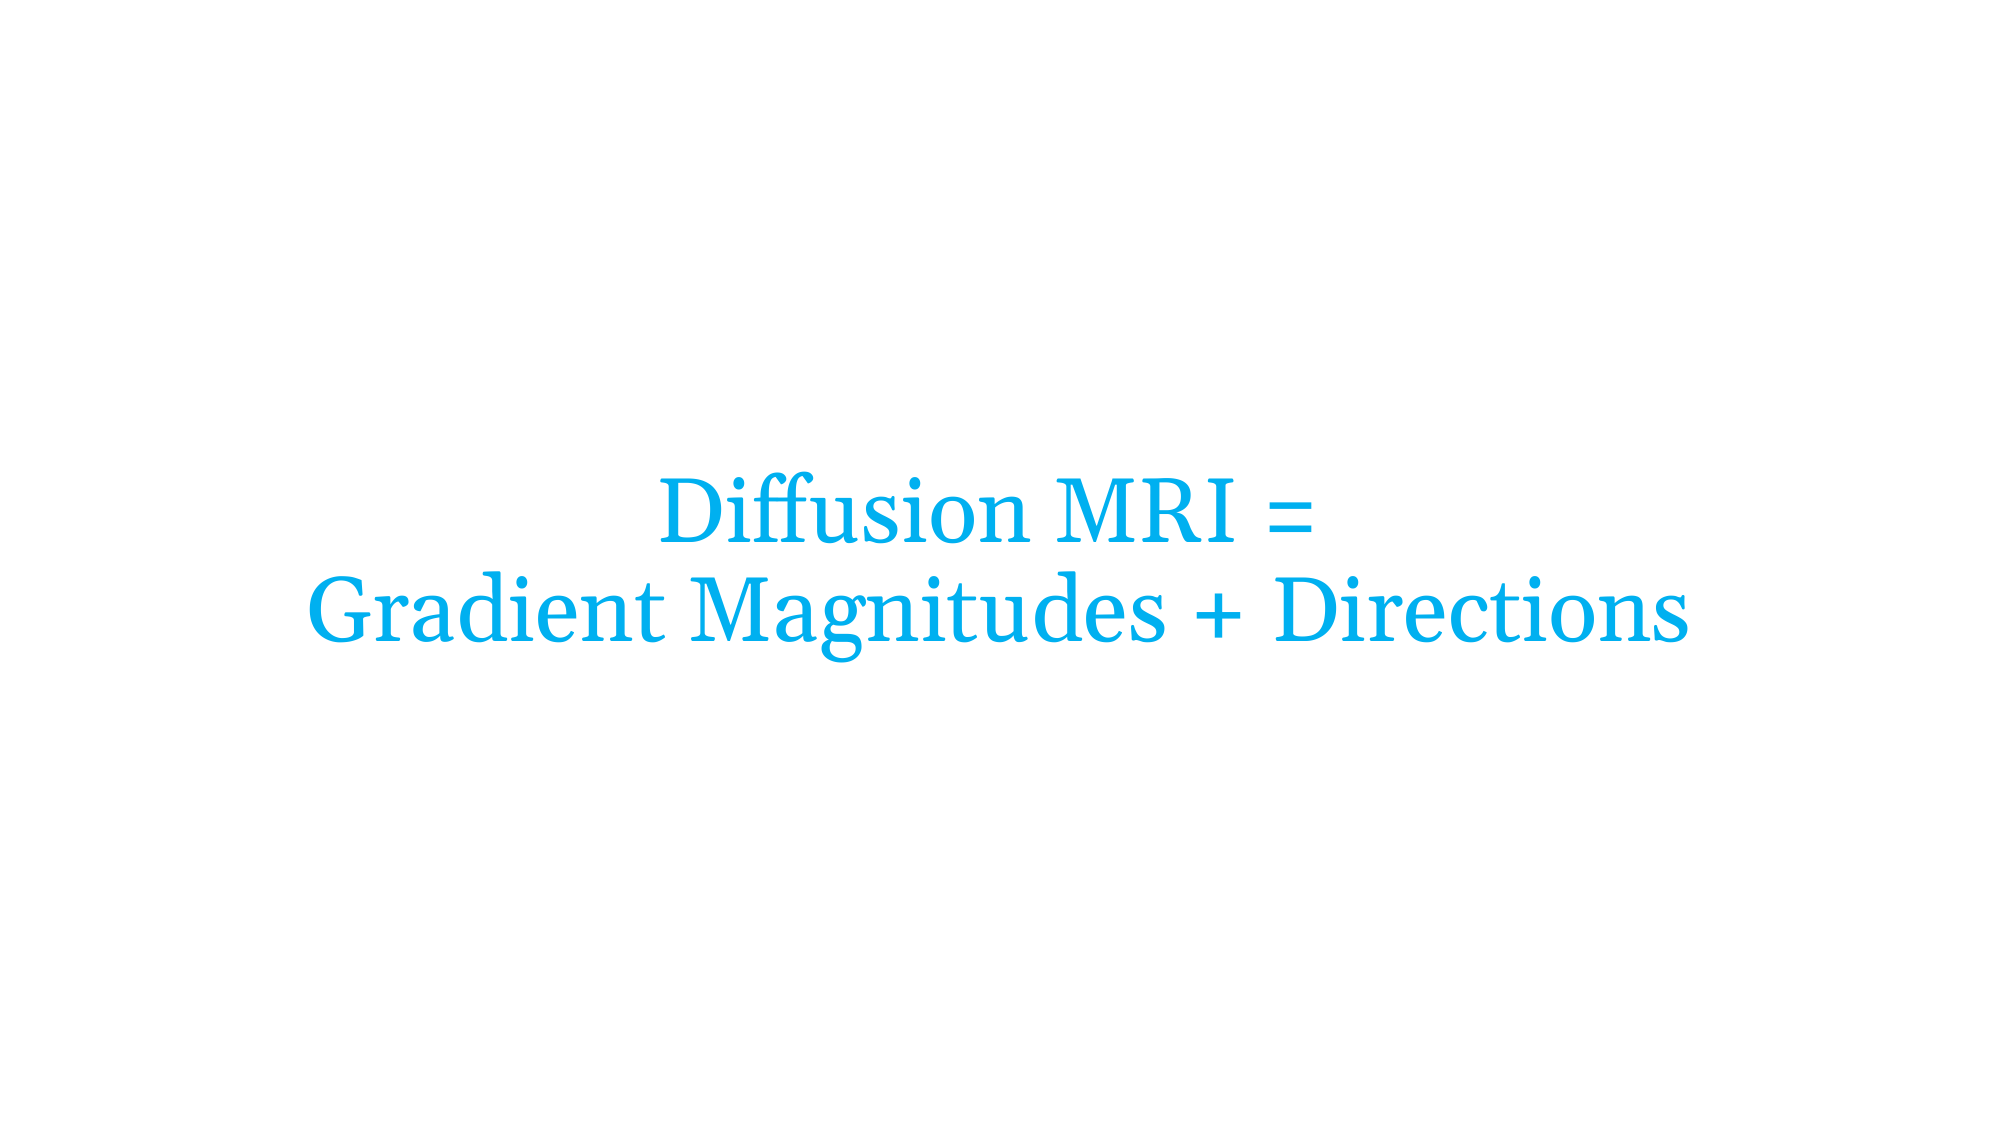

# Diffusion MRI = Gradient Magnitudes + Directions